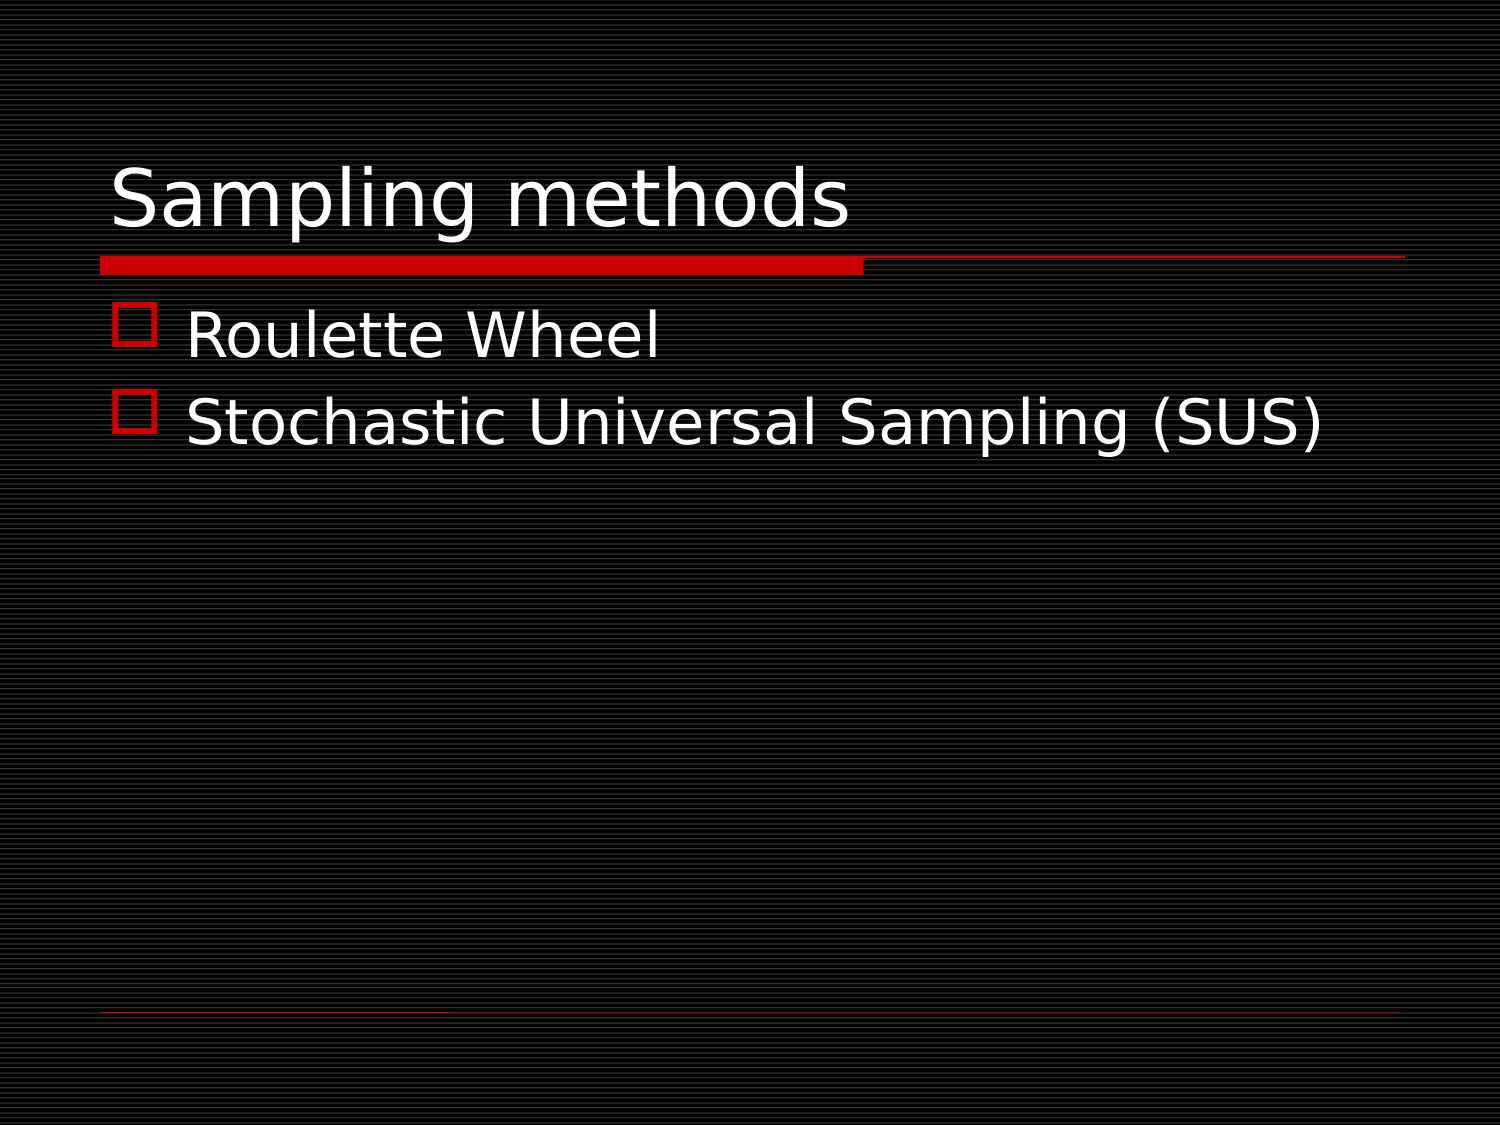

# Sampling methods
Roulette Wheel
Stochastic Universal Sampling (SUS)